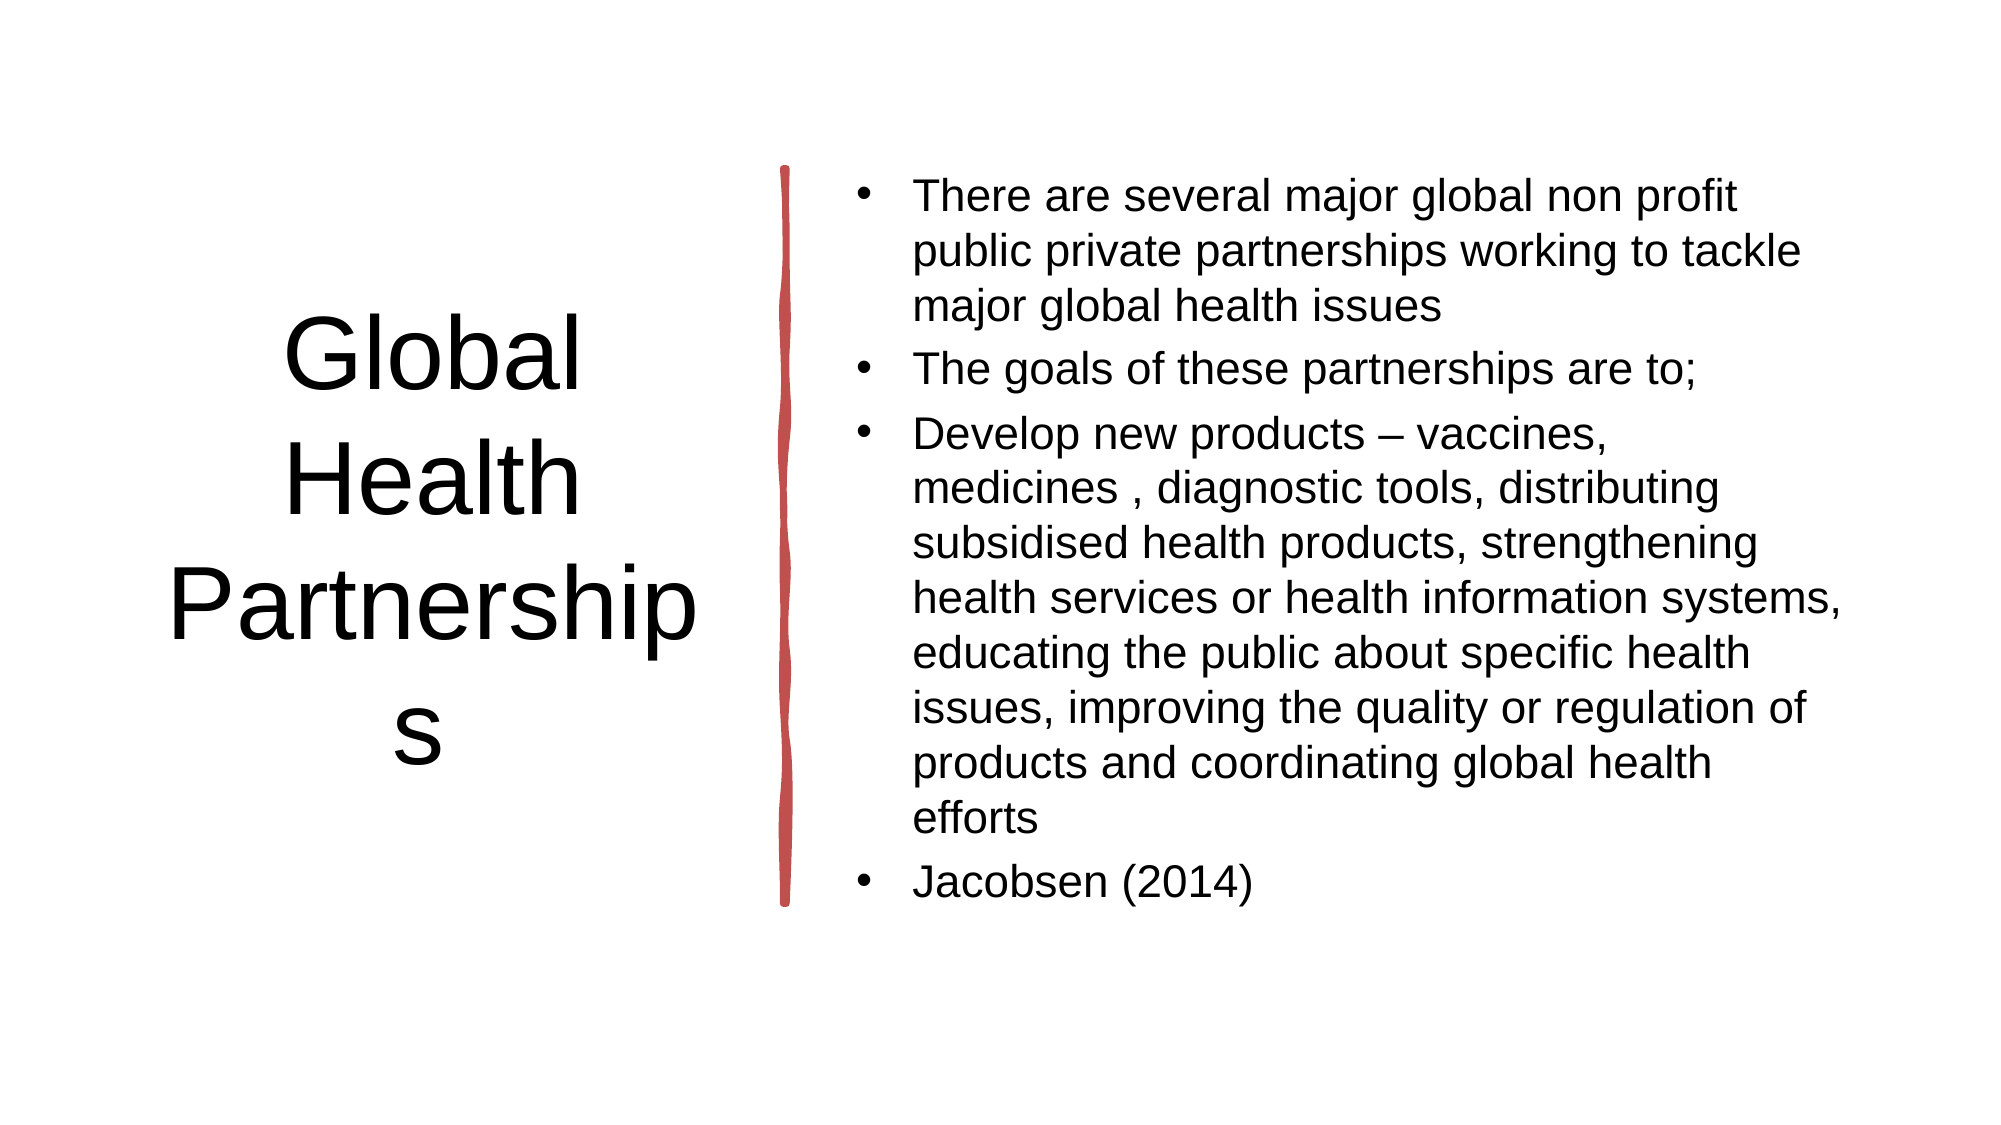

# Global Health Partnerships
There are several major global non profit public private partnerships working to tackle major global health issues
The goals of these partnerships are to;
Develop new products – vaccines, medicines , diagnostic tools, distributing subsidised health products, strengthening health services or health information systems, educating the public about specific health issues, improving the quality or regulation of products and coordinating global health efforts
Jacobsen (2014)